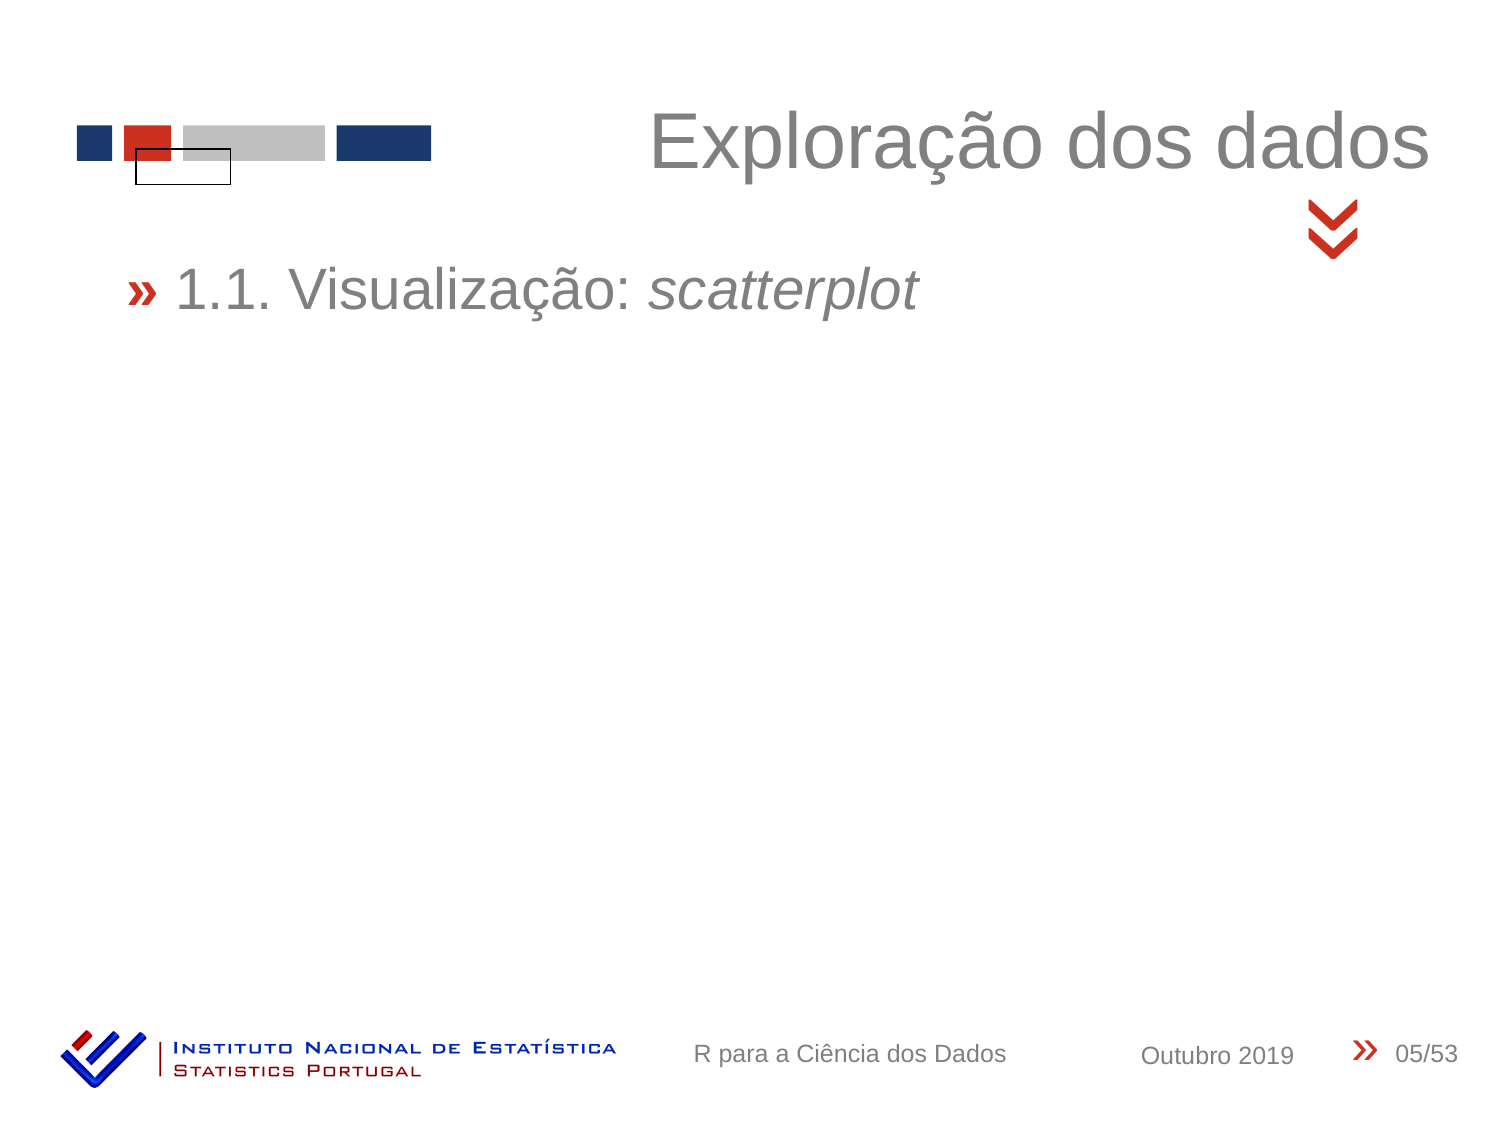

Exploração dos dados
«
» 1.1. Visualização: scatterplot
05